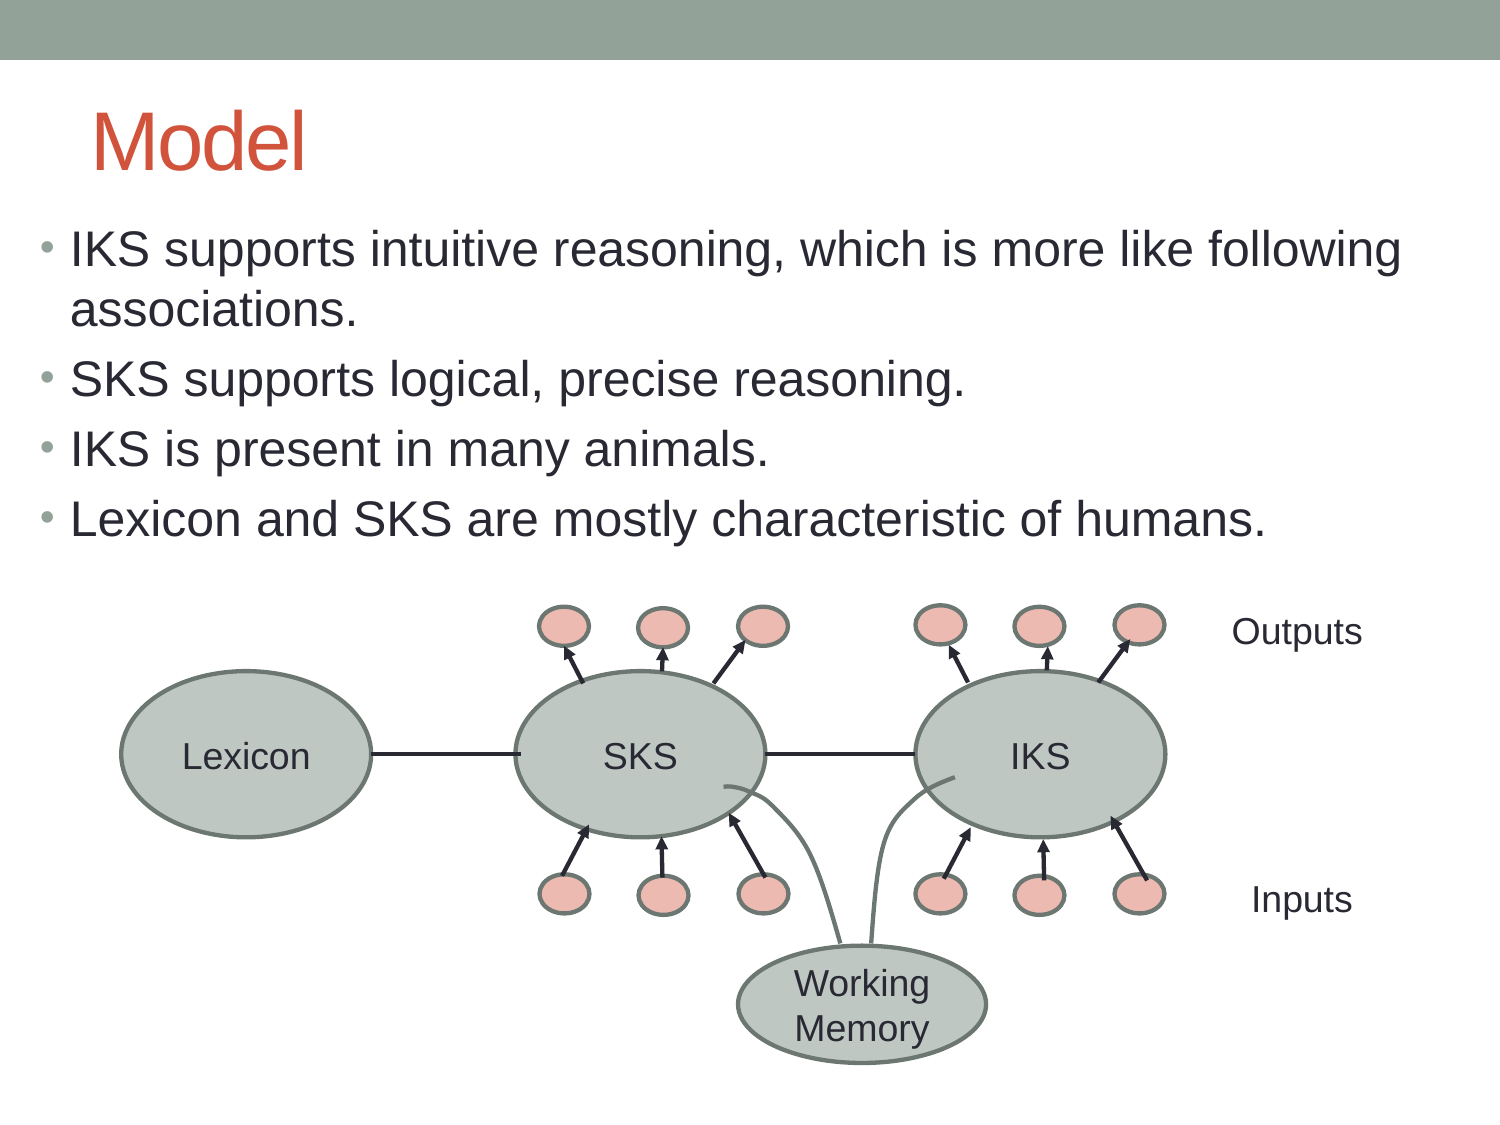

# Model
IKS supports intuitive reasoning, which is more like following associations.
SKS supports logical, precise reasoning.
IKS is present in many animals.
Lexicon and SKS are mostly characteristic of humans.
Outputs

Lexicon
SKS
IKS

Inputs
Working Memory